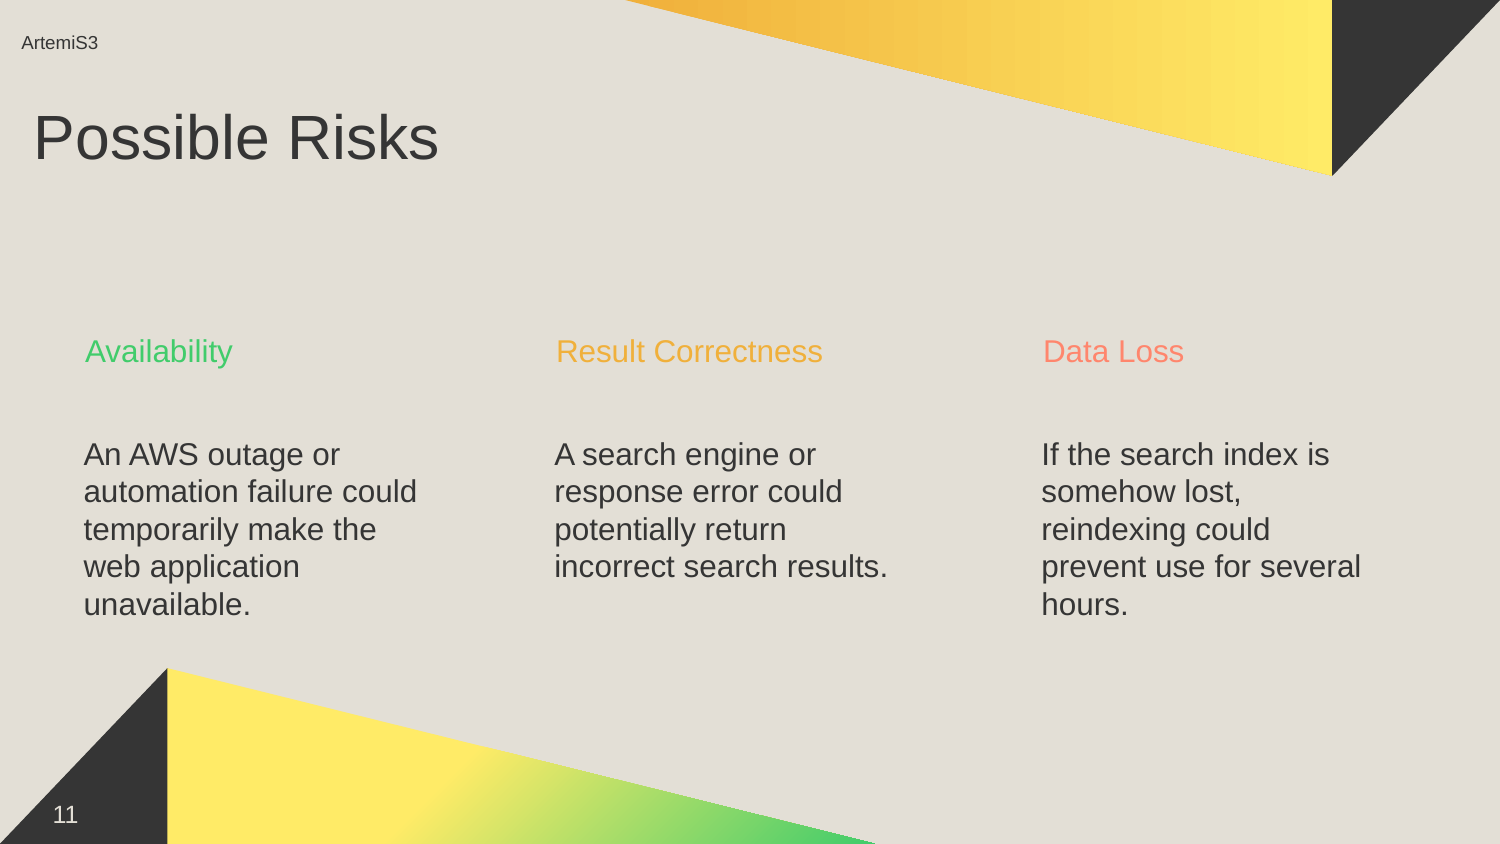

ArtemiS3

Possible Risks
# Availability
Result Correctness
Data Loss
An AWS outage or automation failure could temporarily make the web application unavailable.

A search engine or response error could potentially return incorrect search results.

If the search index is somehow lost, reindexing could prevent use for several hours.

11